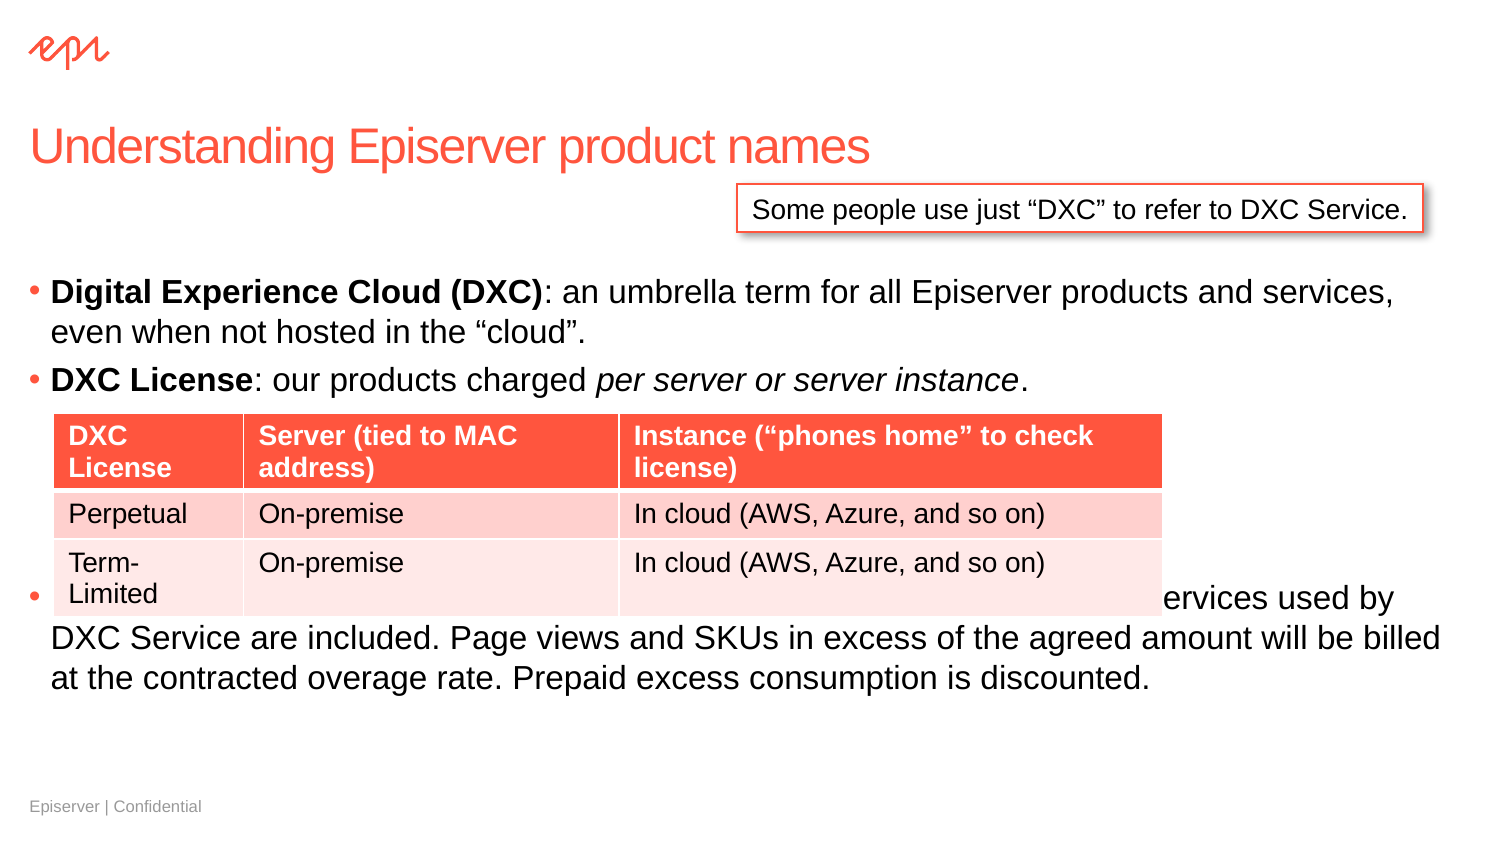

# Understanding Episerver product names
Some people use just “DXC” to refer to DXC Service.
Digital Experience Cloud (DXC): an umbrella term for all Episerver products and services, even when not hosted in the “cloud”.
DXC License: our products charged per server or server instance.

DXC Service: our products charged per consumption rates. All underlying services used by DXC Service are included. Page views and SKUs in excess of the agreed amount will be billed at the contracted overage rate. Prepaid excess consumption is discounted.
| DXC License | Server (tied to MAC address) | Instance (“phones home” to check license) |
| --- | --- | --- |
| Perpetual | On-premise | In cloud (AWS, Azure, and so on) |
| Term-Limited | On-premise | In cloud (AWS, Azure, and so on) |